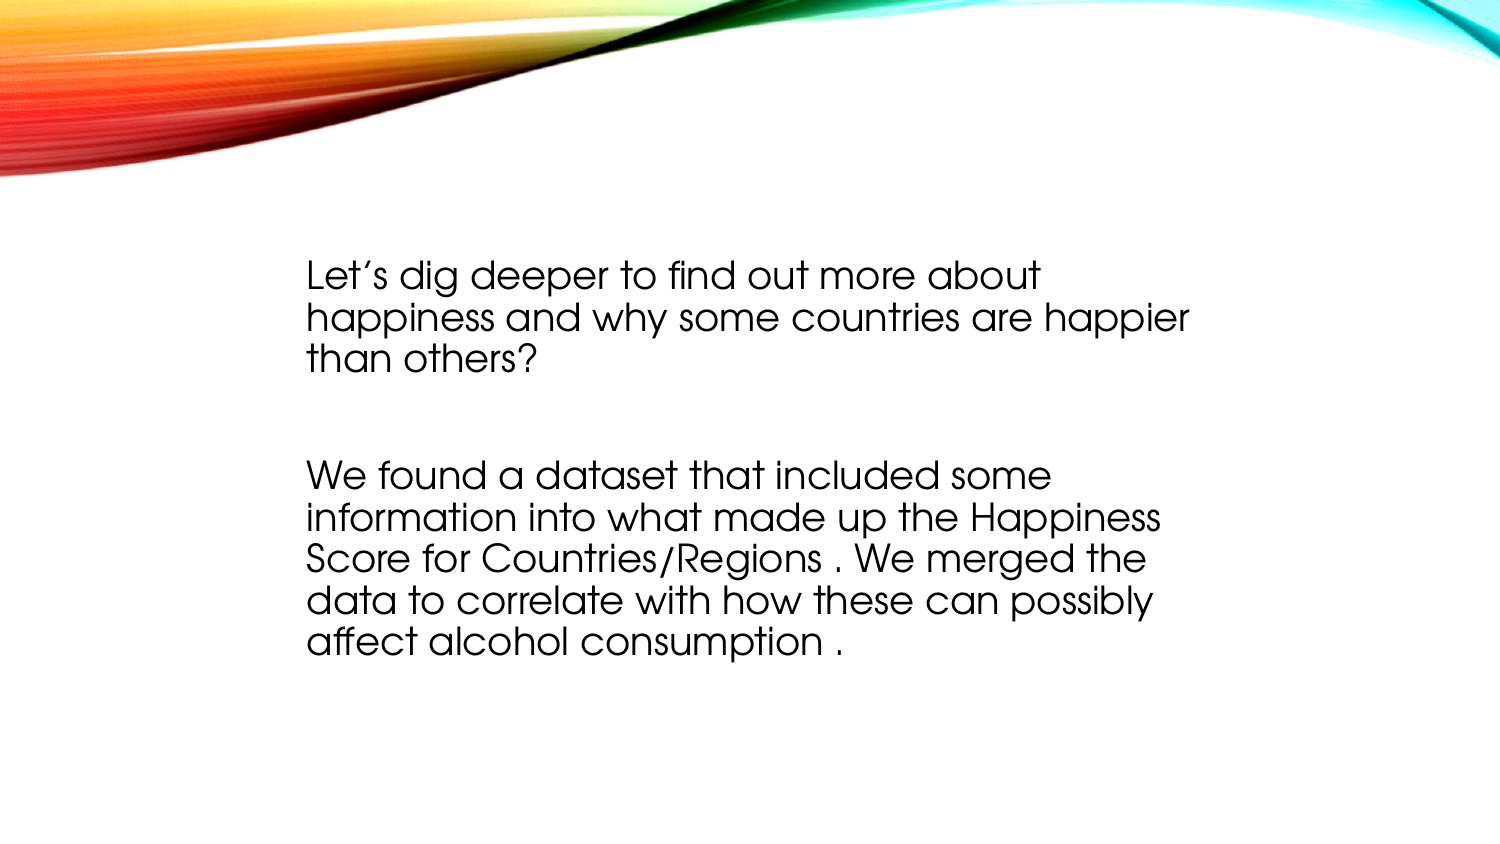

Let’s dig deeper to find out more about happiness and why some countries are happier than others?

We found a dataset that included some information into what made up the Happiness Score for Countries/Regions . We merged the data to correlate with how these can possibly affect alcohol consumption .